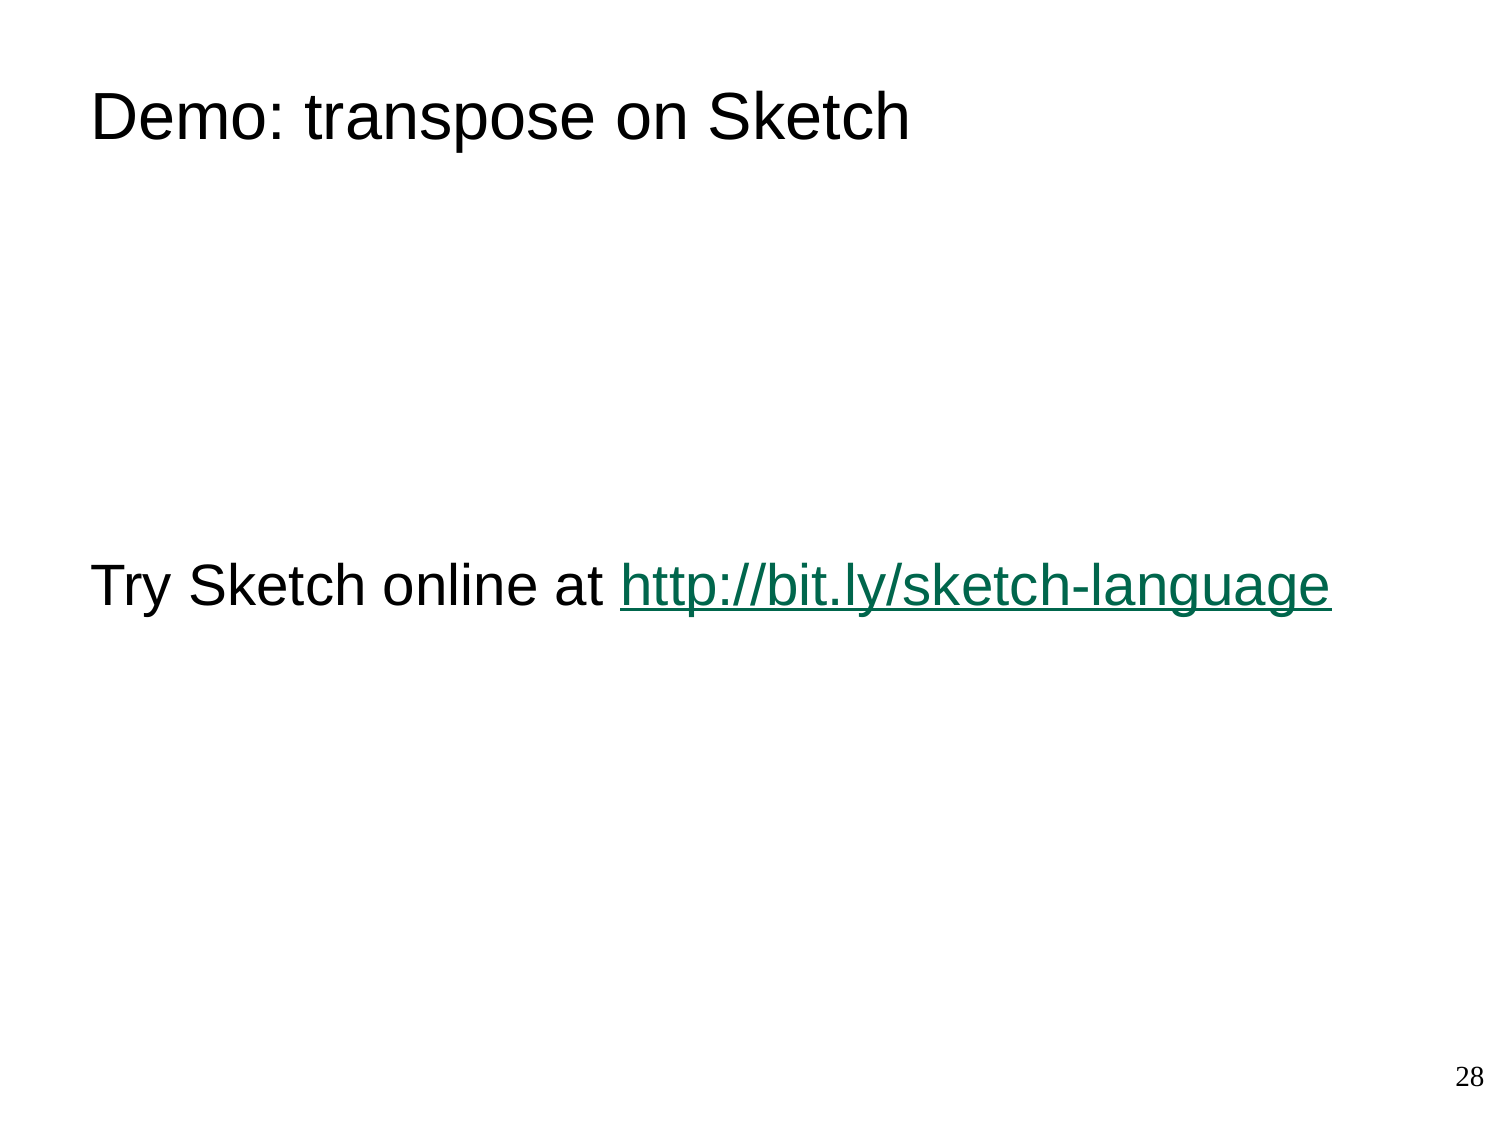

# Demo: transpose on Sketch

Try Sketch online at http://bit.ly/sketch-language
28